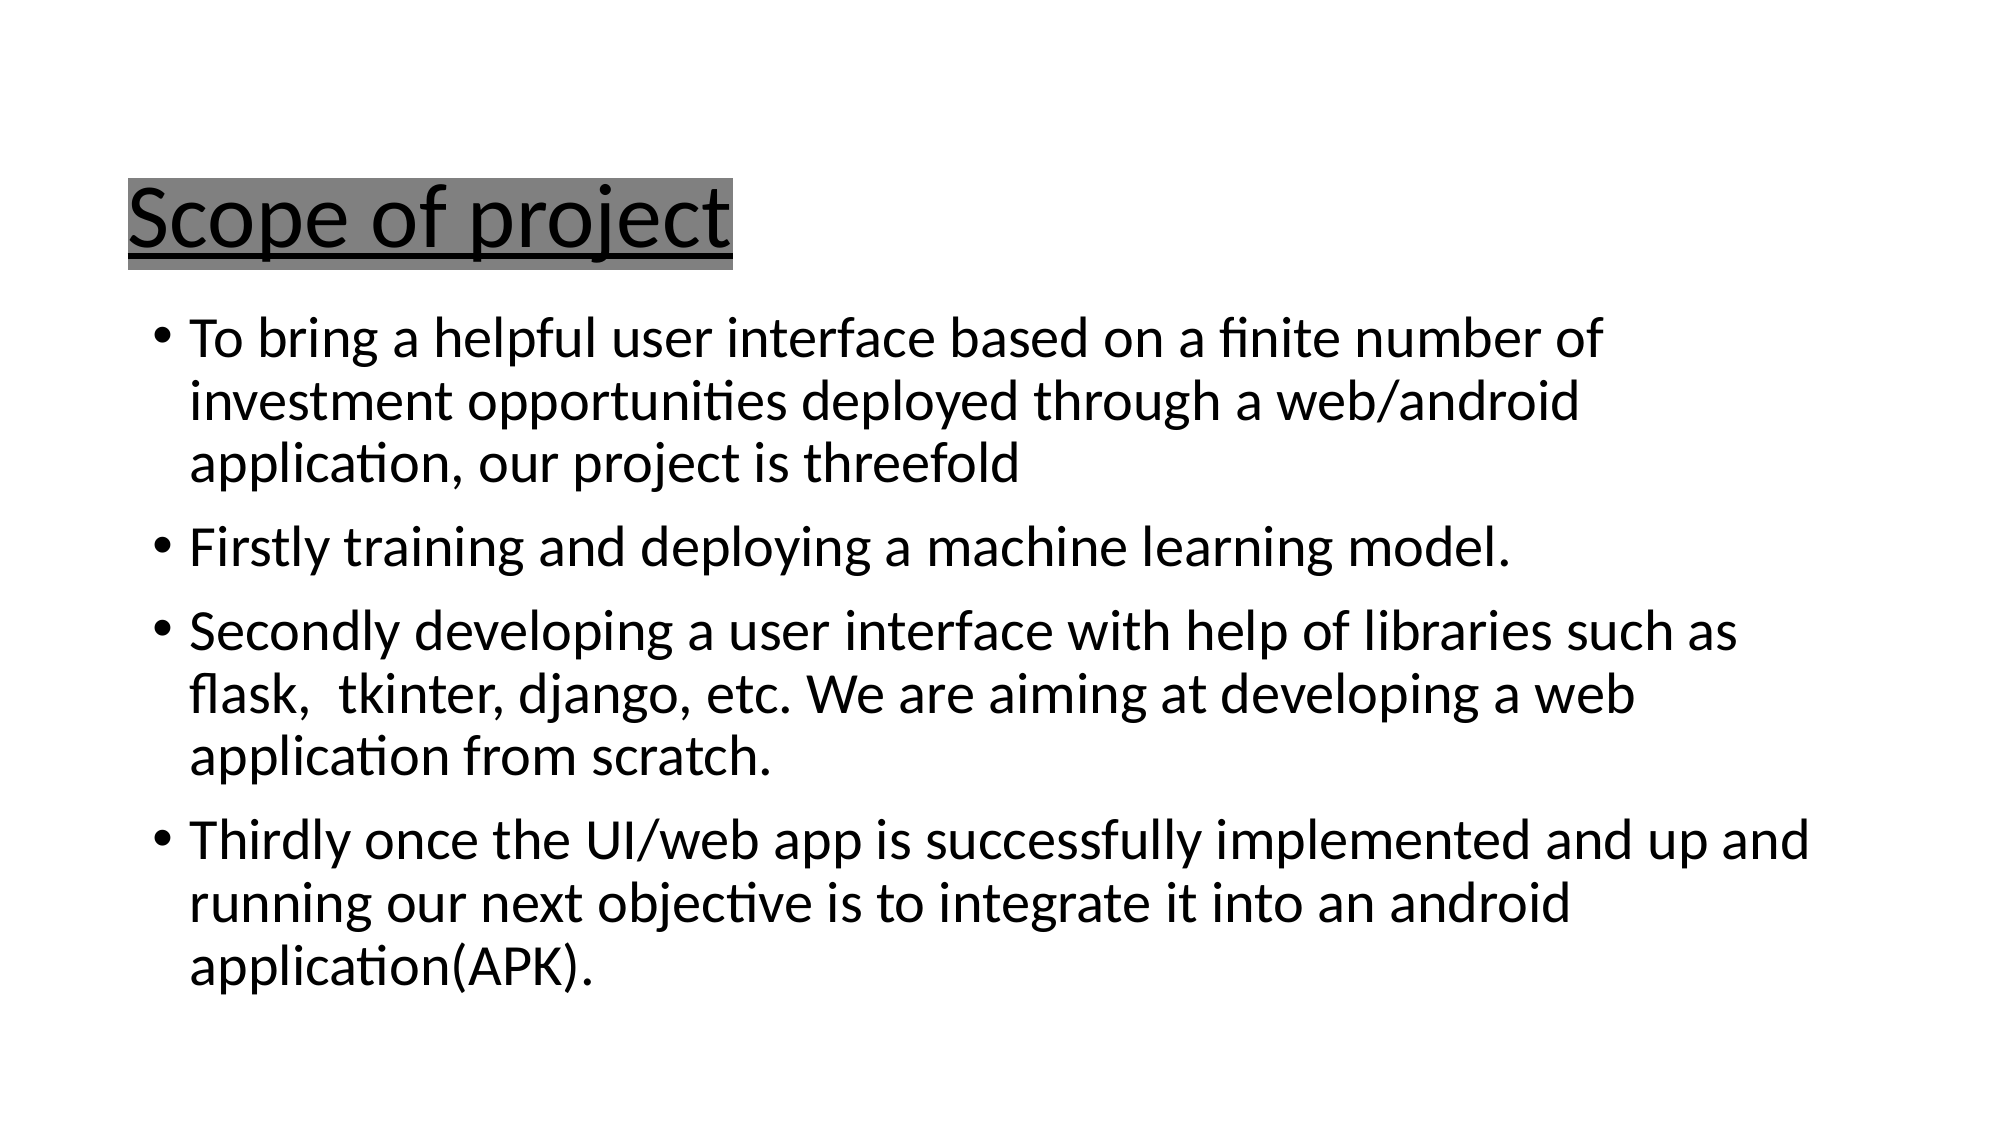

# Scope of project
To bring a helpful user interface based on a finite number of investment opportunities deployed through a web/android application, our project is threefold
Firstly training and deploying a machine learning model.
Secondly developing a user interface with help of libraries such as flask,  tkinter, django, etc. We are aiming at developing a web application from scratch.
Thirdly once the UI/web app is successfully implemented and up and running our next objective is to integrate it into an android application(APK).